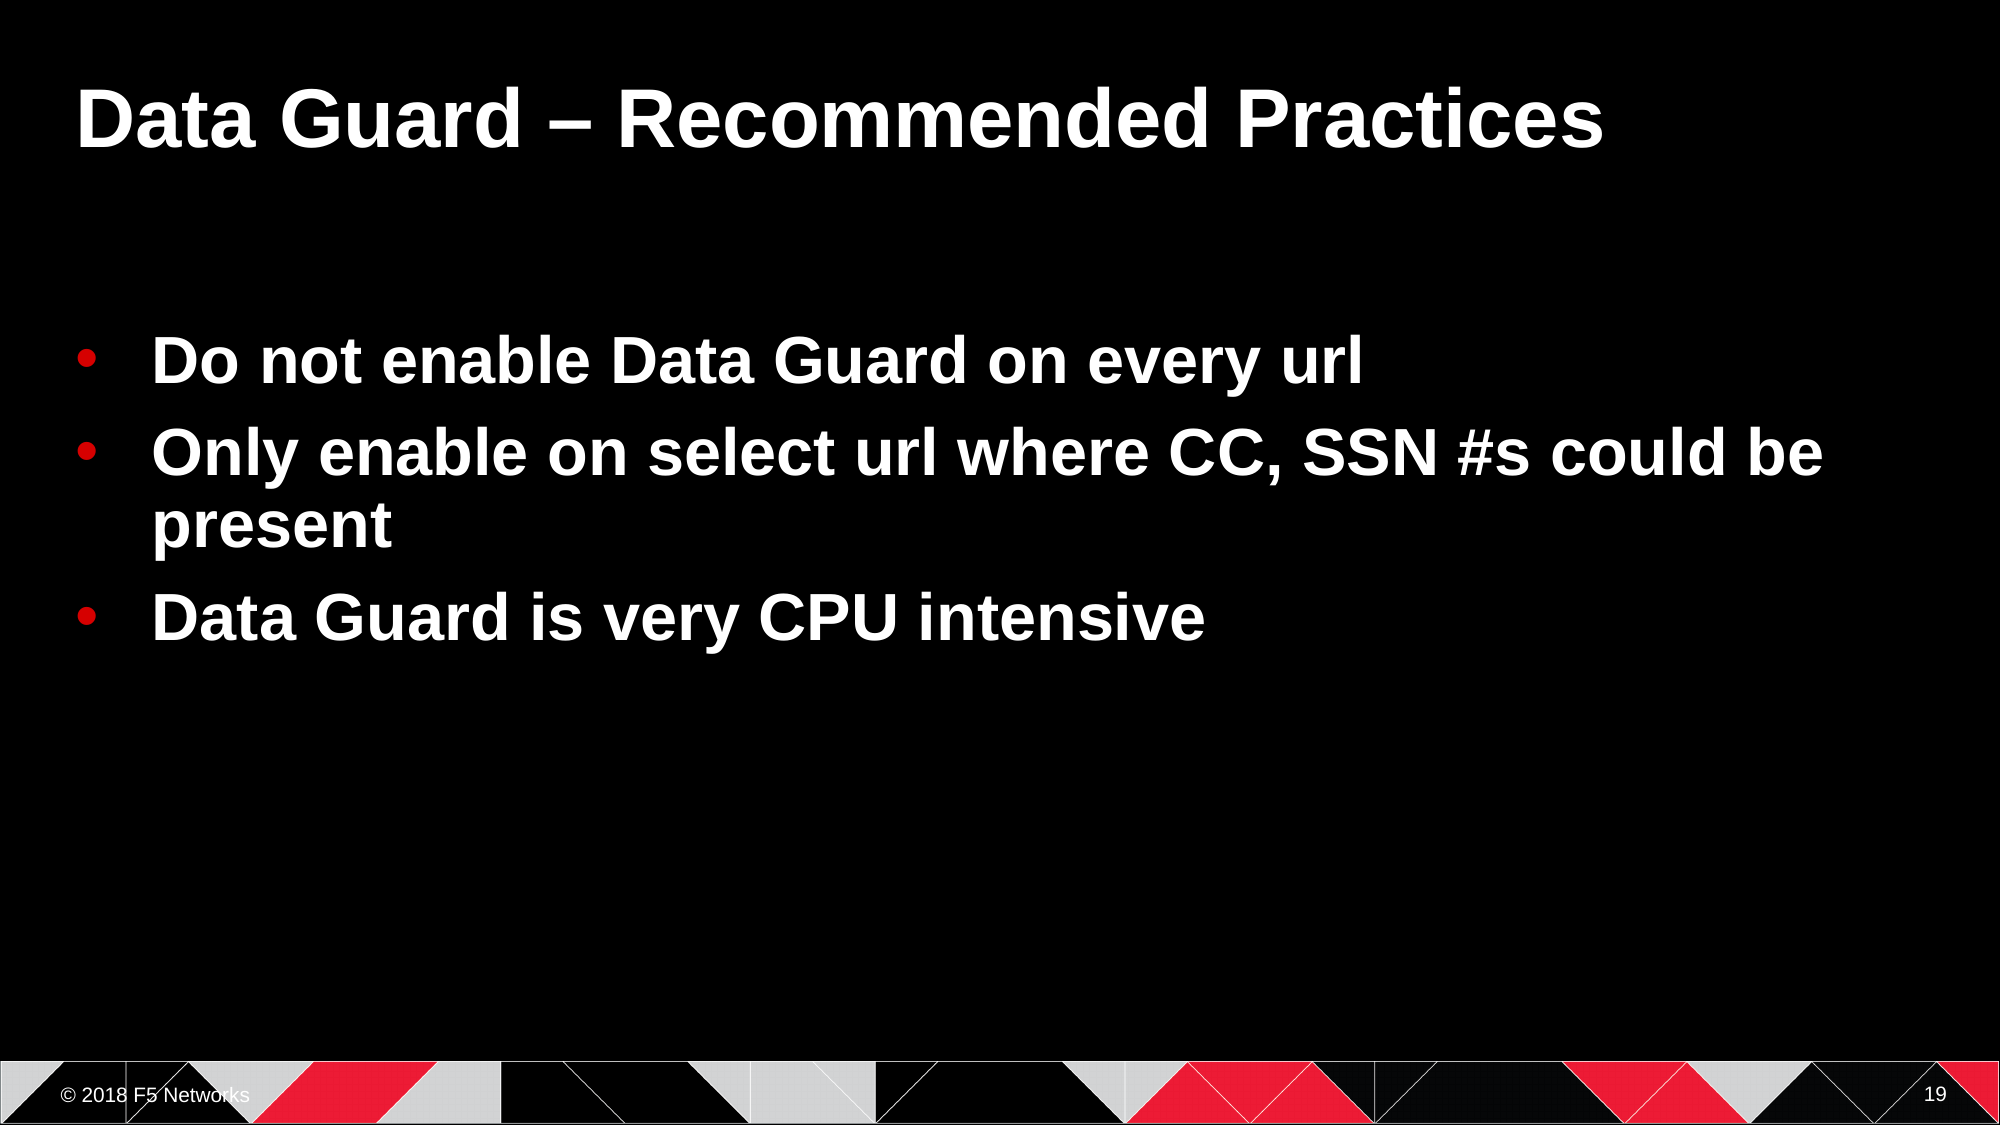

# Data Guard – Recommended Practices
Do not enable Data Guard on every url
Only enable on select url where CC, SSN #s could be present
Data Guard is very CPU intensive
19
© 2018 F5 Networks